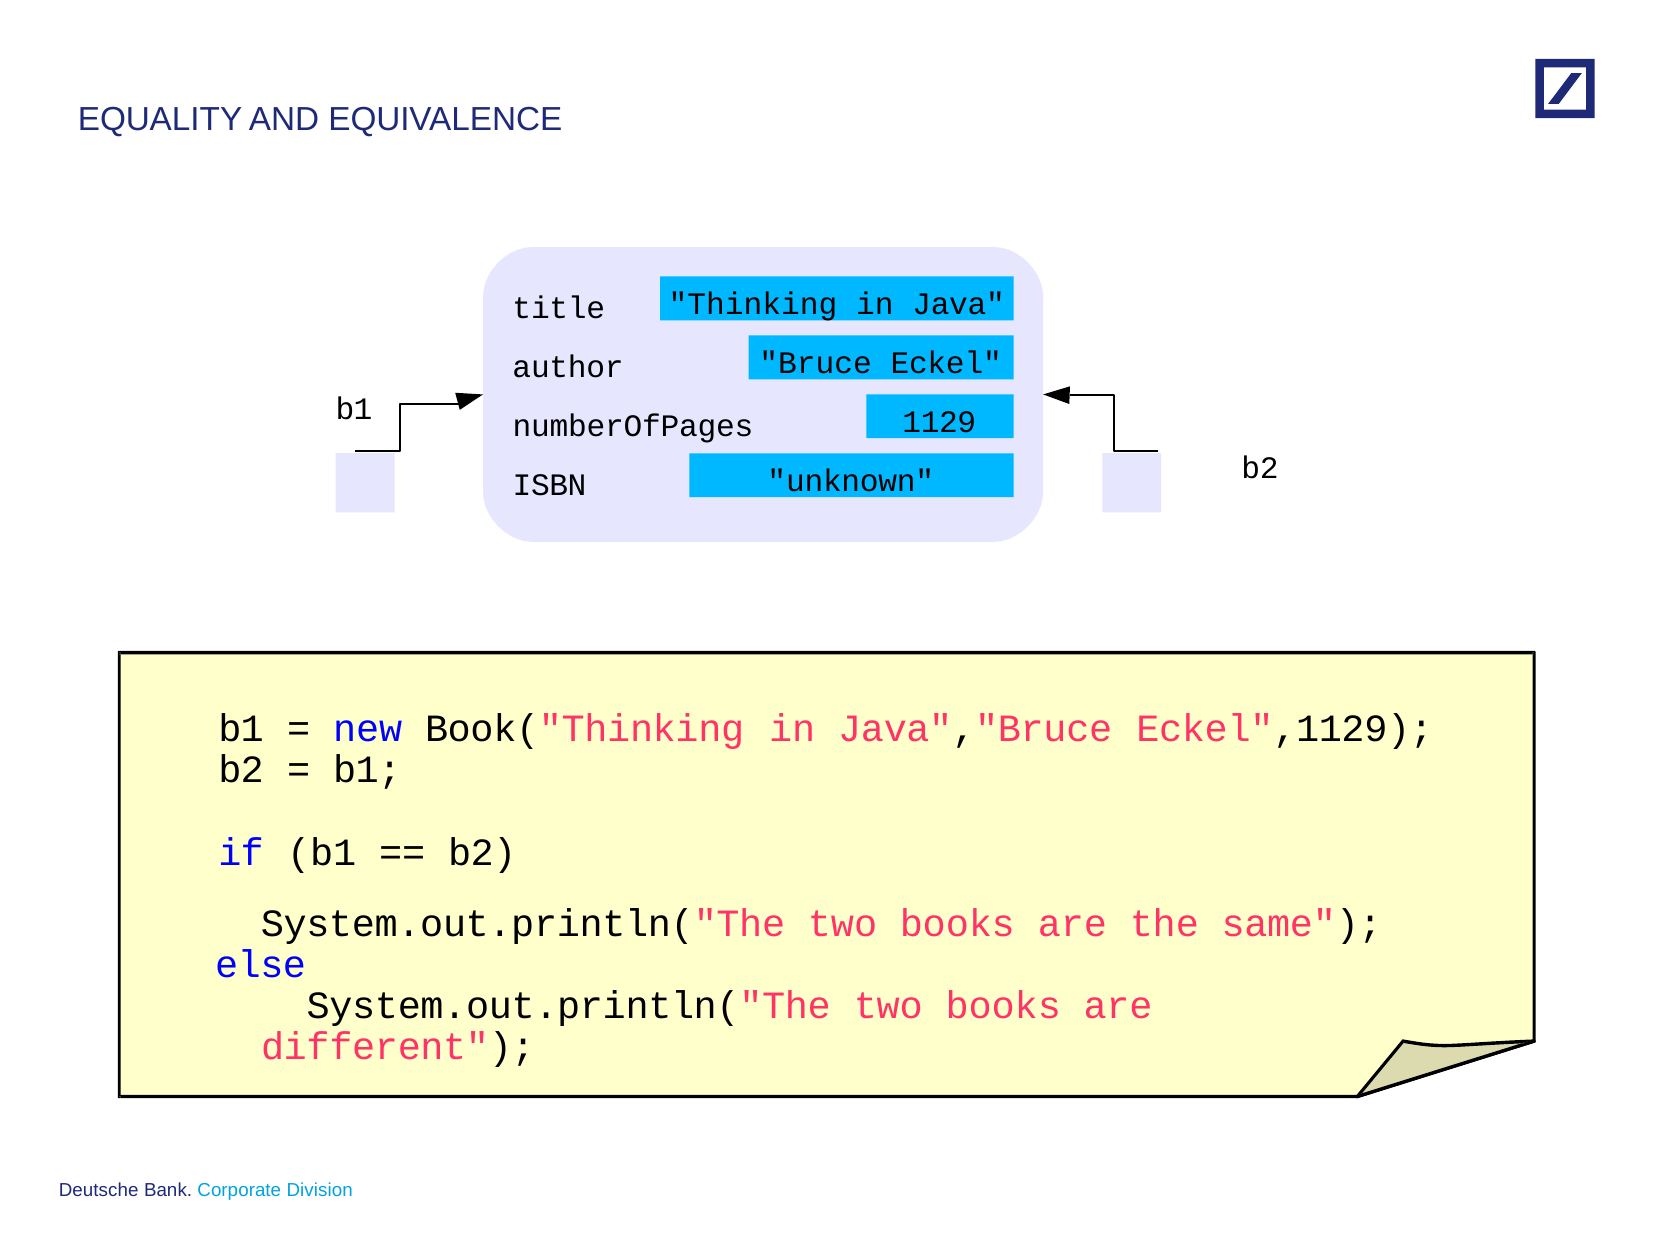

# EQUALITY AND EQUIVALENCE

title author
"Thinking in Java"
"Bruce Eckel"
b1

1129
numberOfPages
b2

"unknown"

ISBN

| b1 | = new Book("Thinking | in Java","Bruce | Eckel",1129); |
| --- | --- | --- | --- |
| b2 if | = b1; (b1 == b2) |  |  |
System.out.println("The two books are the same"); else
System.out.println("The two books are different");